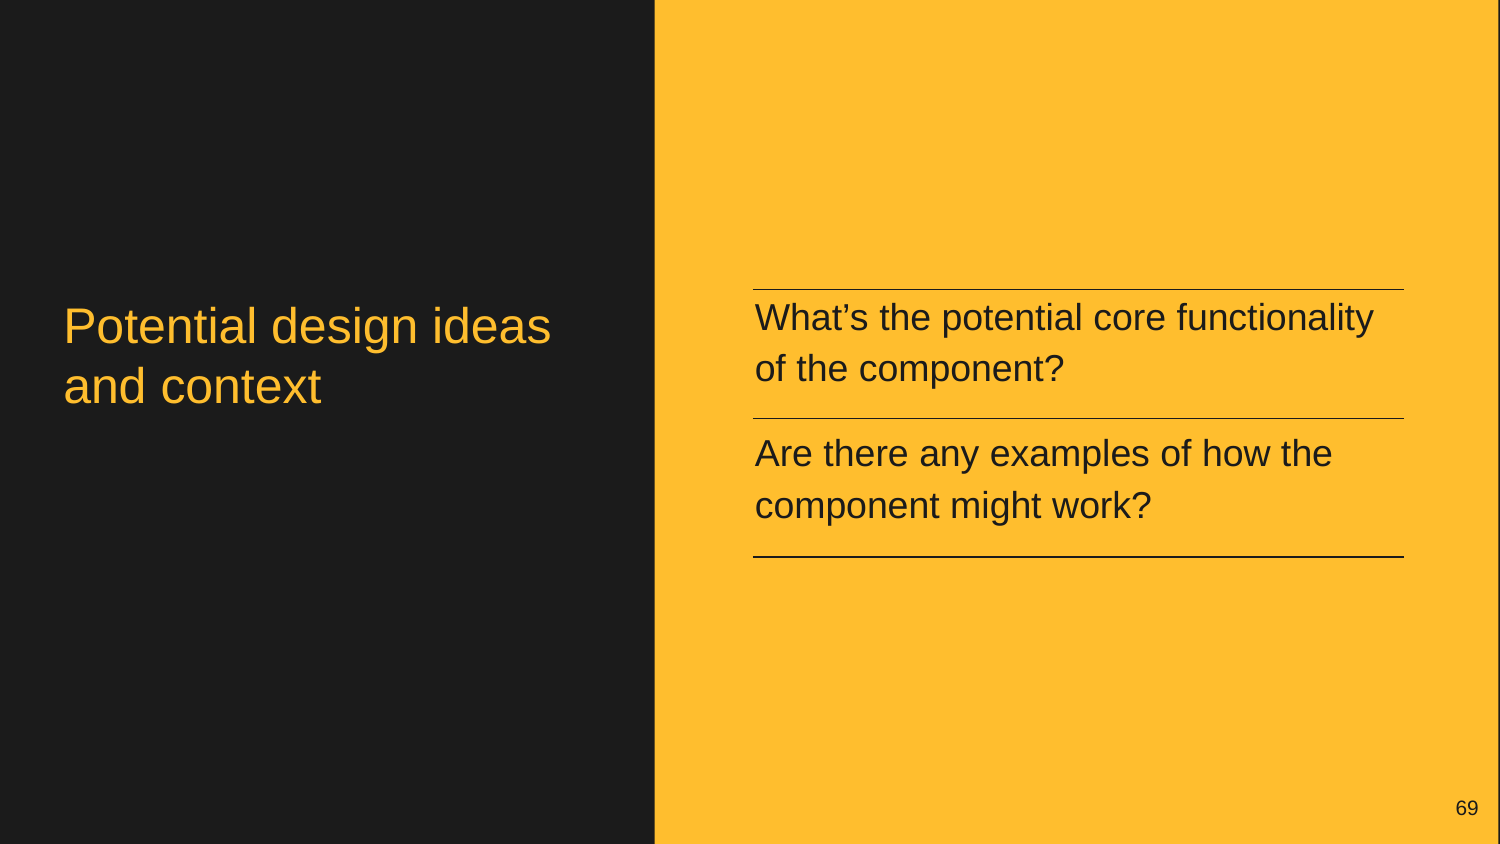

What’s the potential core functionality of the component?
Are there any examples of how the component might work?
# Potential design ideas and context
69